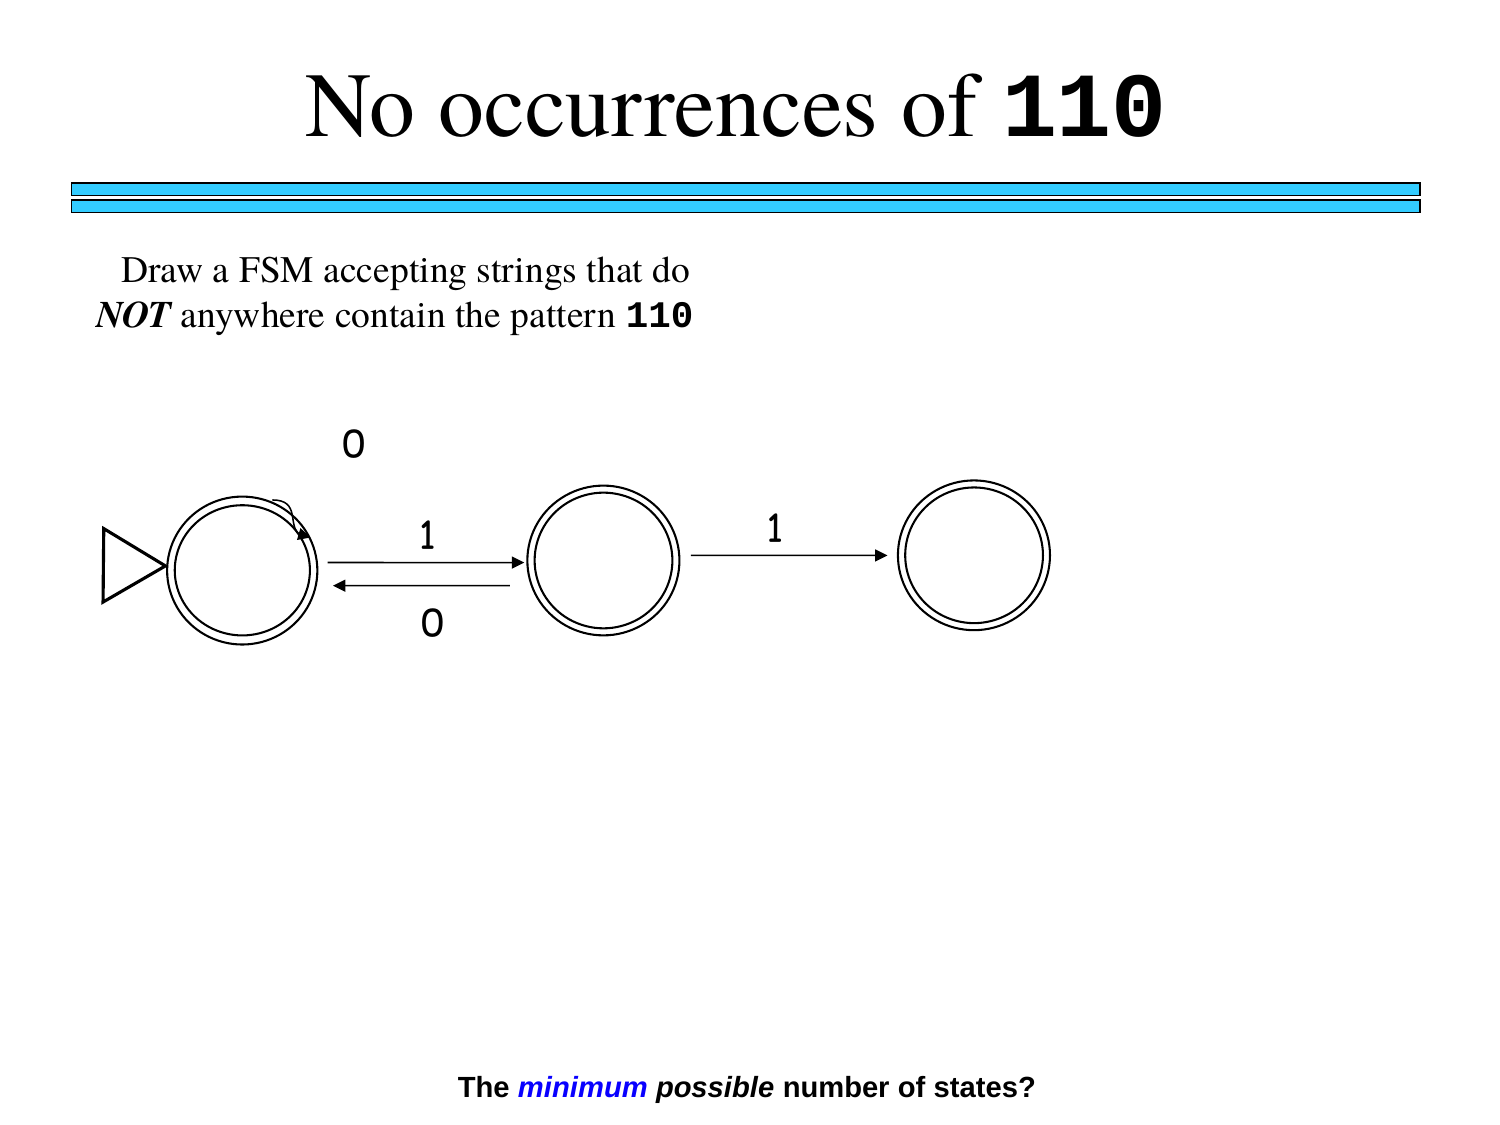

No occurrences of 110

Draw a FSM accepting strings that do NOT anywhere contain the pattern 110
0

1

1

0
The minimum possible number of states?